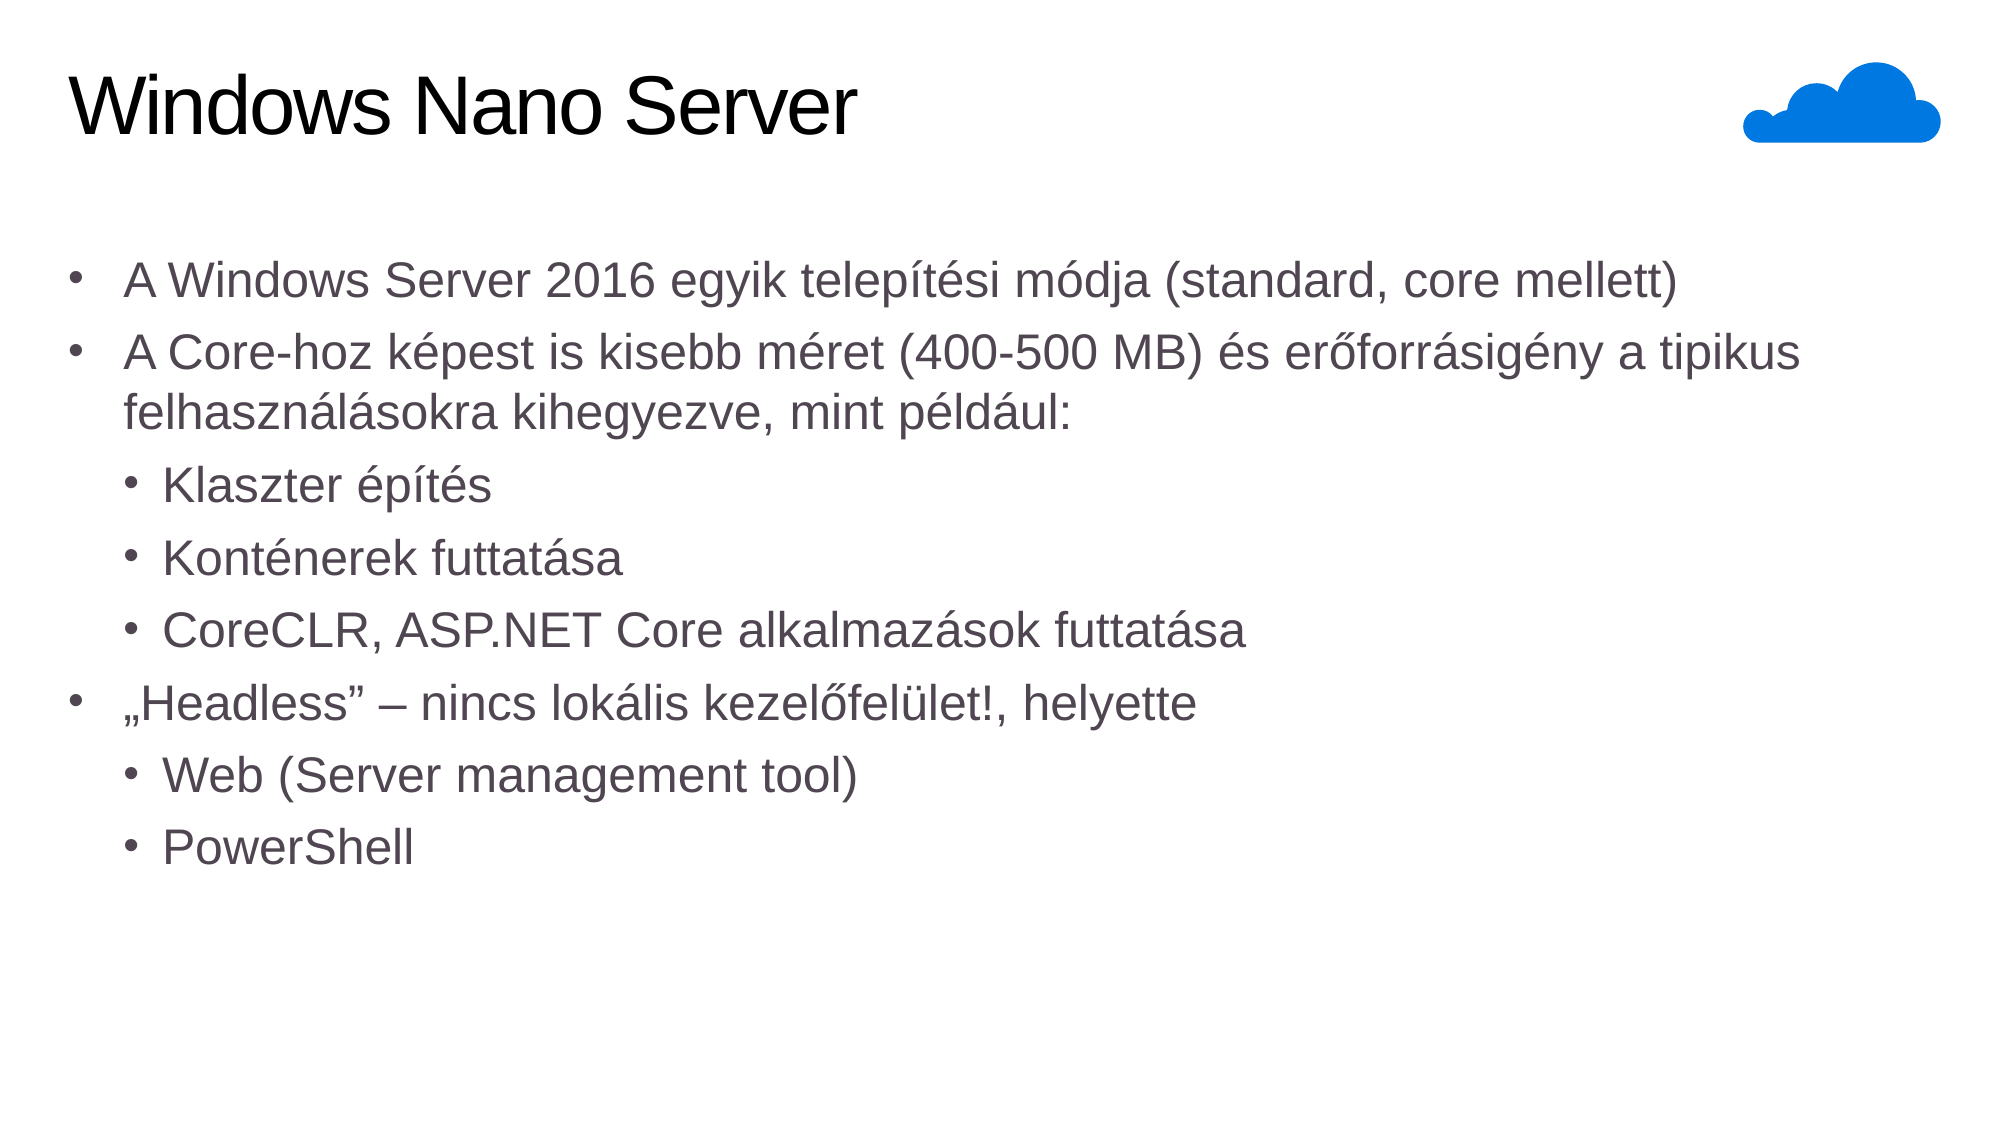

# Windows Nano Server
A Windows Server 2016 egyik telepítési módja (standard, core mellett)
A Core-hoz képest is kisebb méret (400-500 MB) és erőforrásigény a tipikus felhasználásokra kihegyezve, mint például:
Klaszter építés
Konténerek futtatása
CoreCLR, ASP.NET Core alkalmazások futtatása
„Headless” – nincs lokális kezelőfelület!, helyette
Web (Server management tool)
PowerShell